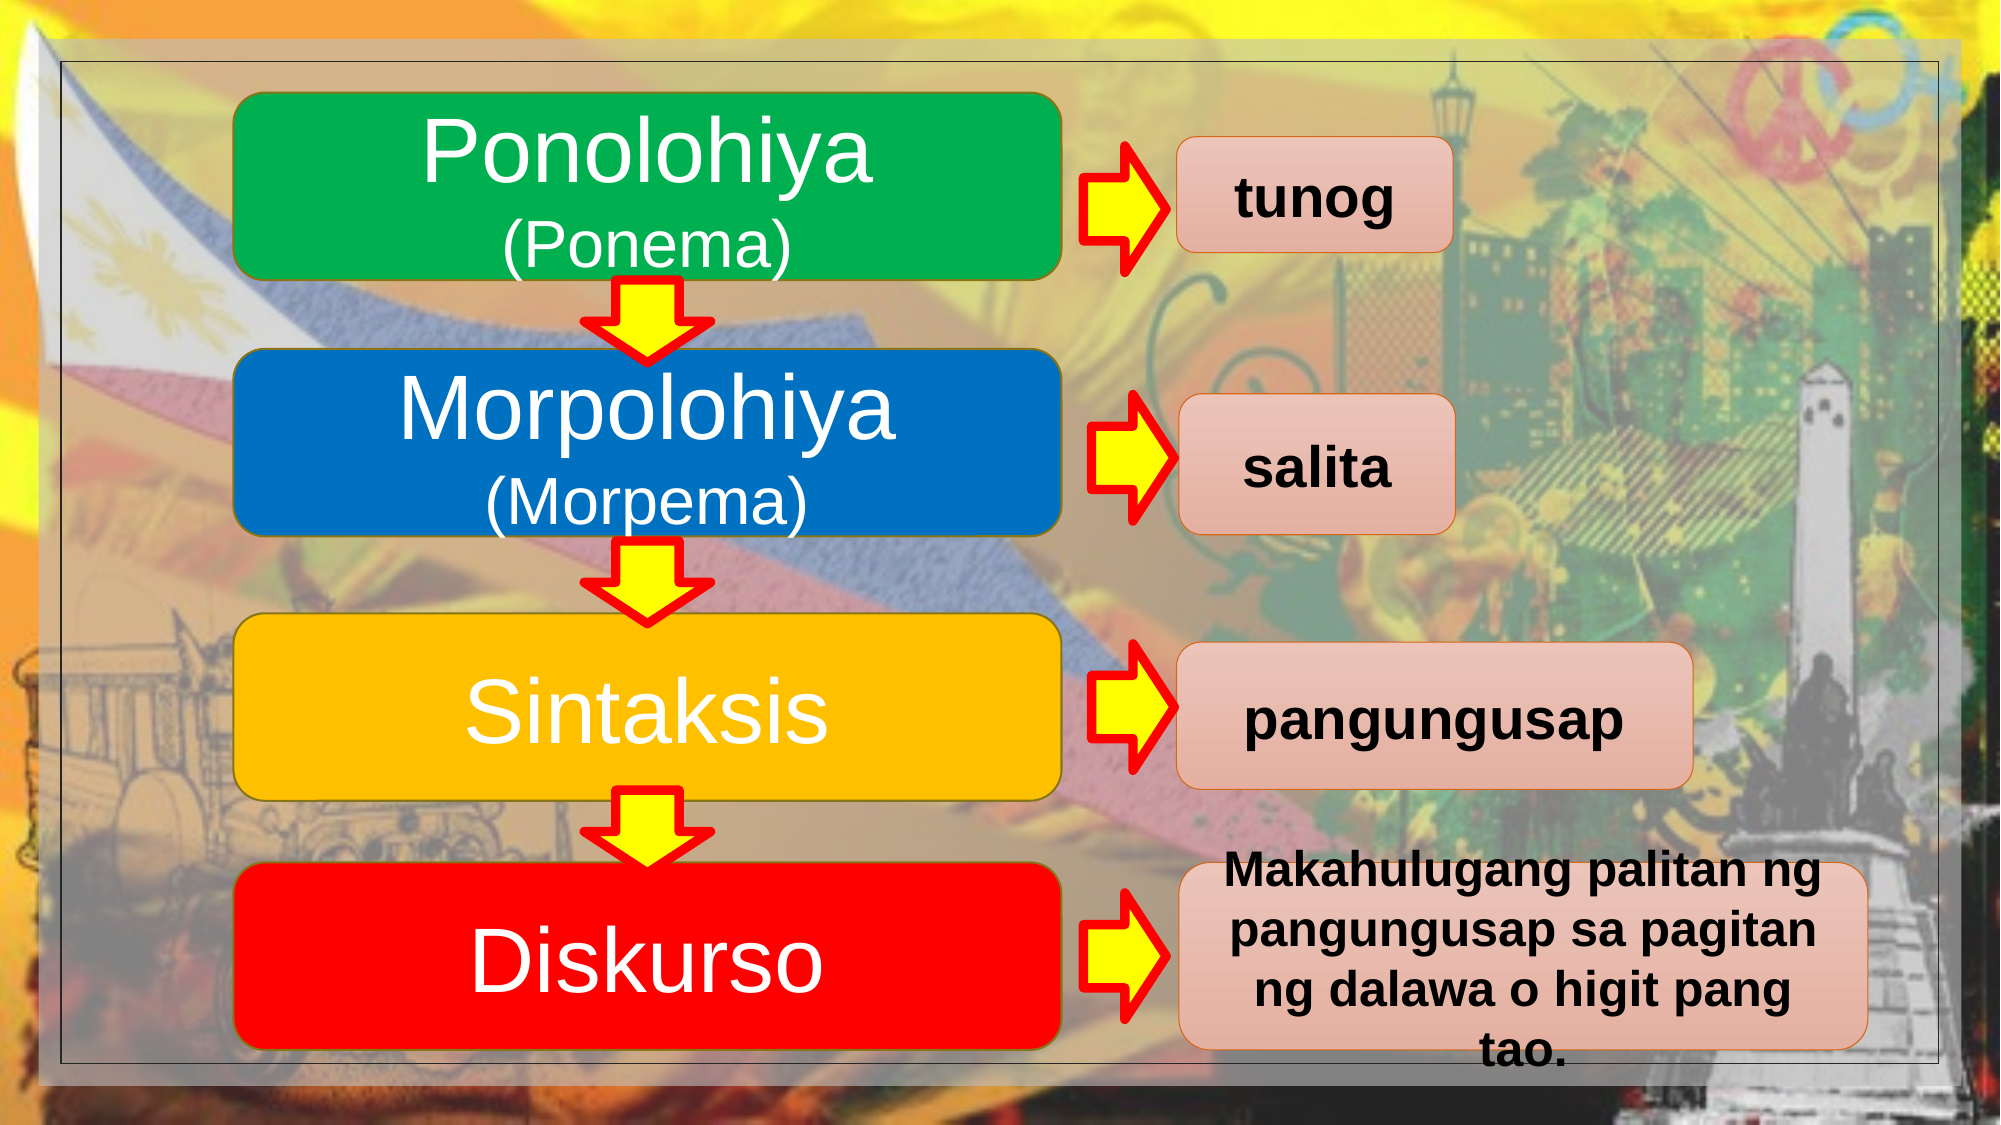

Ponolohiya
(Ponema)
tunog

Morpolohiya
(Morpema)
salita

Sintaksis
pangungusap

Makahulugang palitan ng pangungusap sa pagitan ng dalawa o higit pang tao.
Diskurso